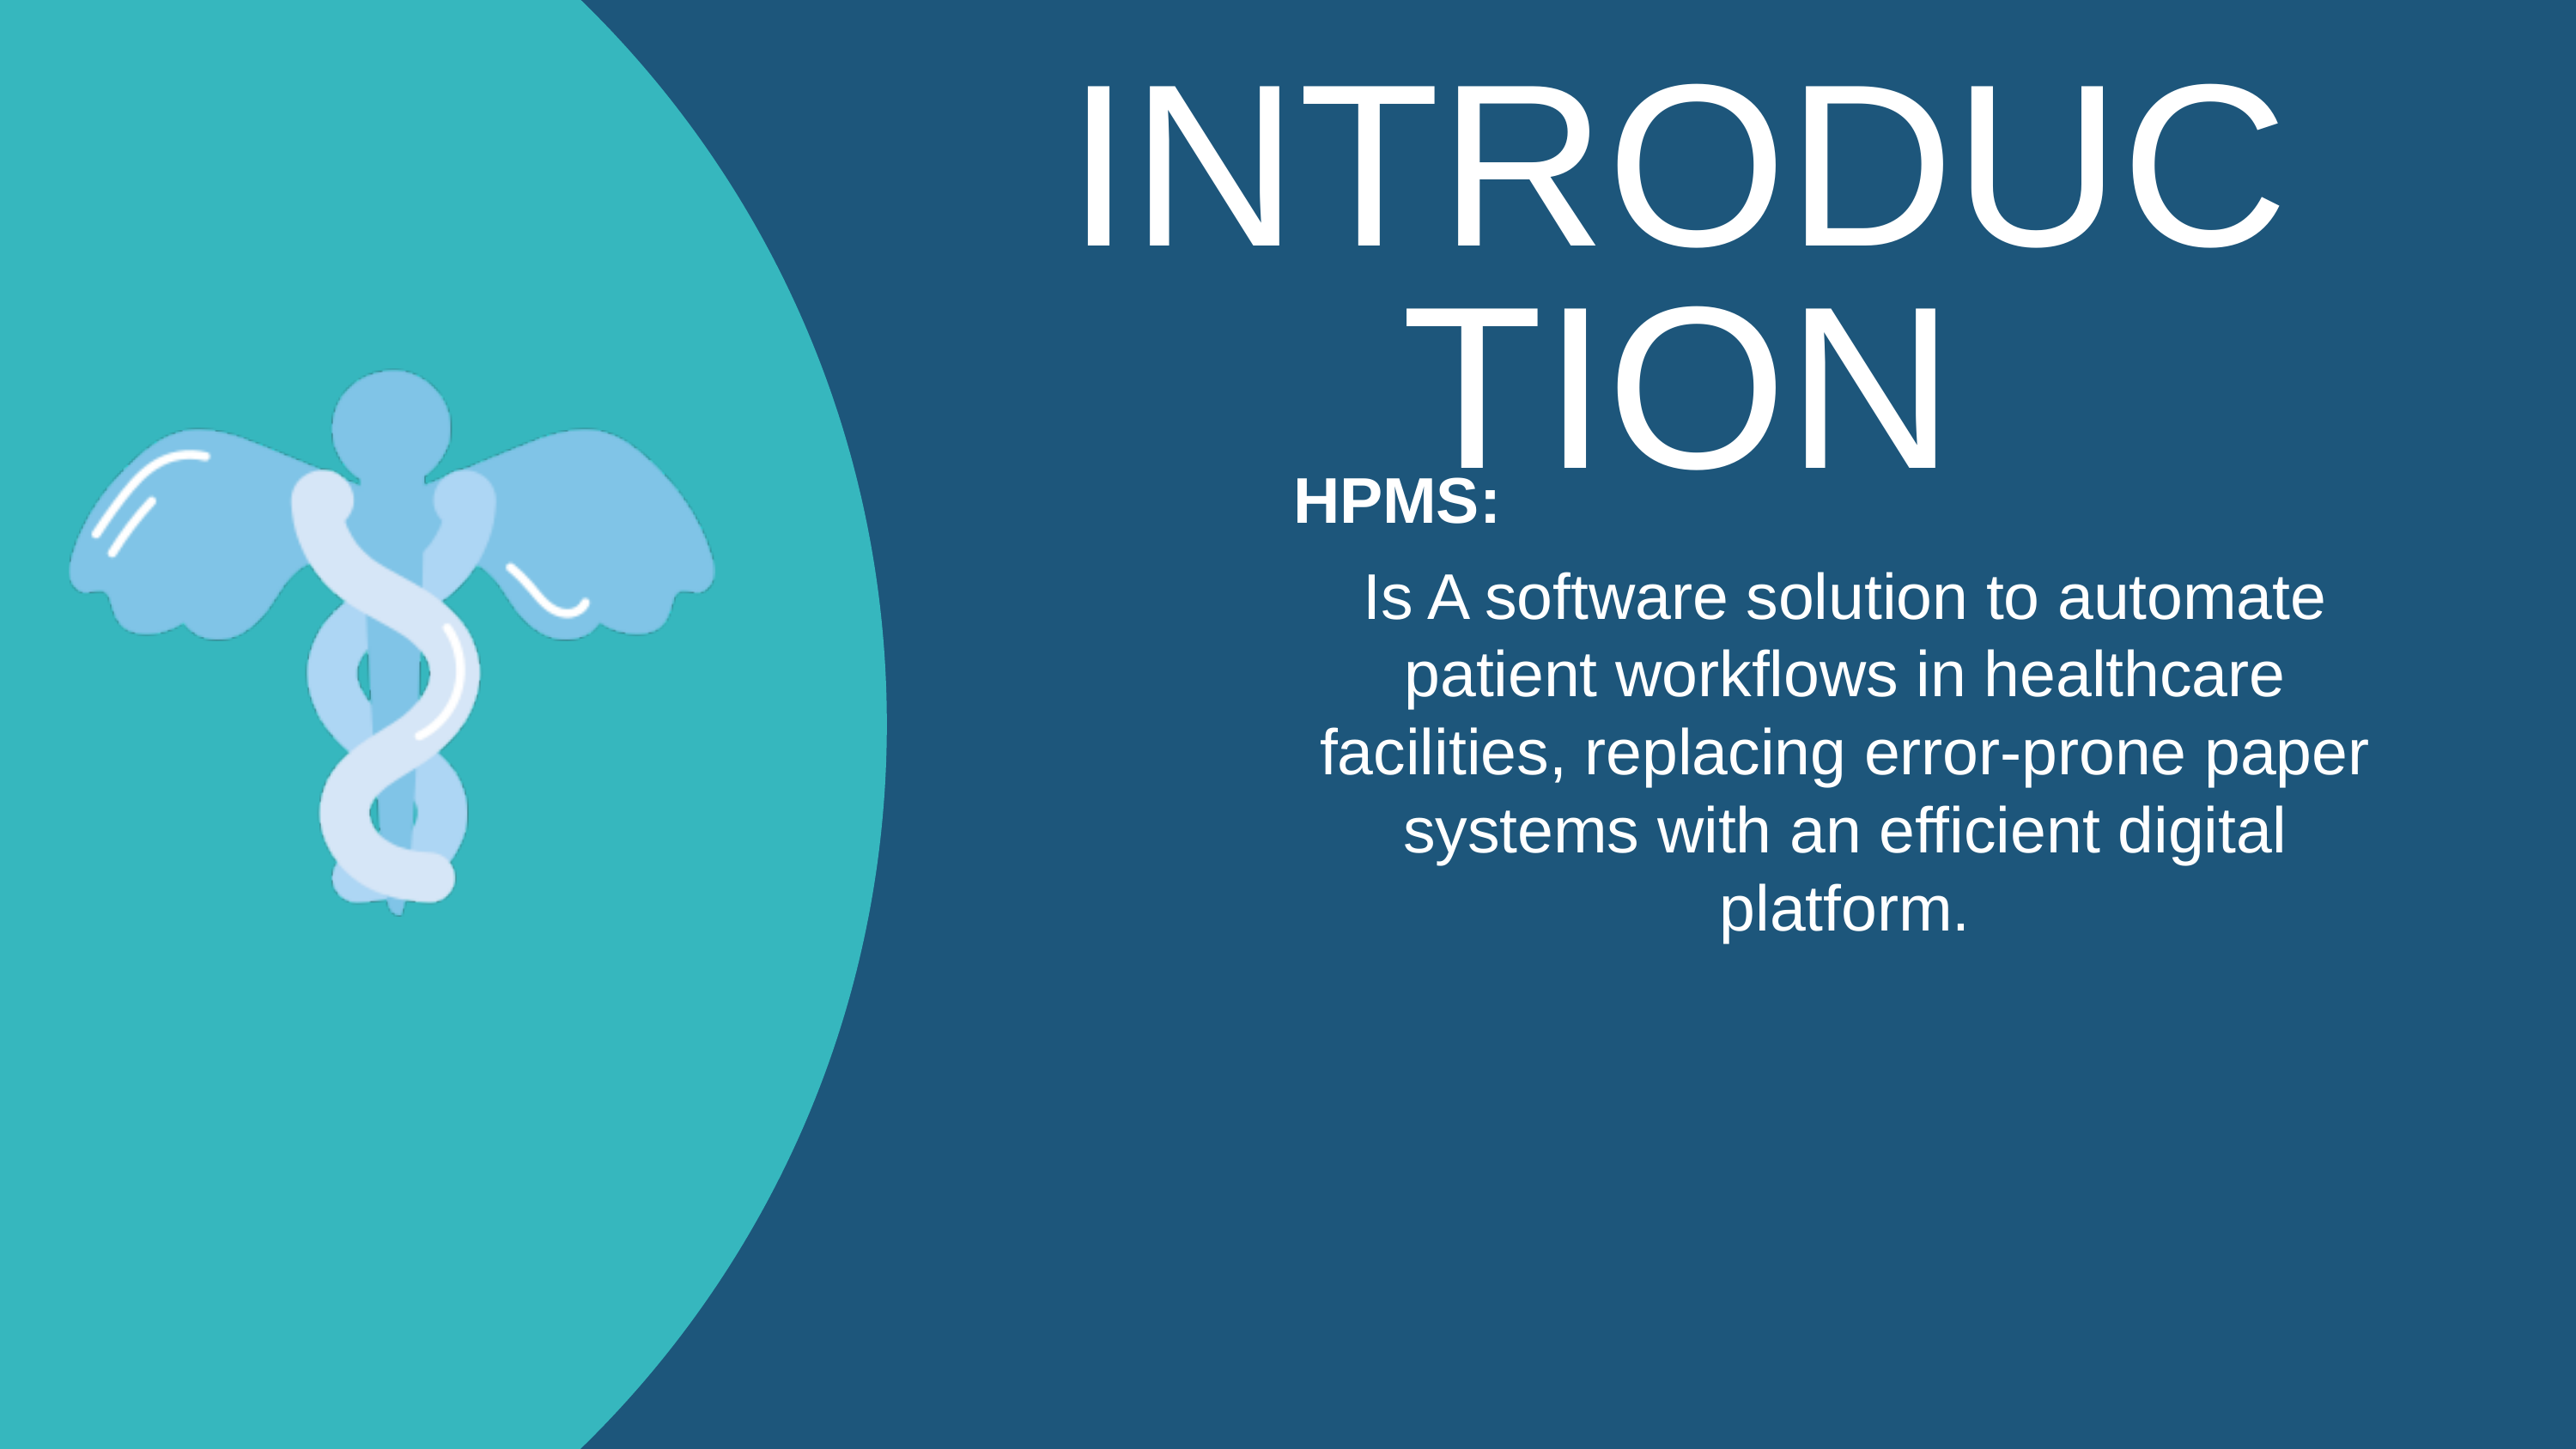

INTRODUCTION

HPMS:
Is A software solution to automate patient workflows in healthcare facilities, replacing error-prone paper systems with an efficient digital platform.